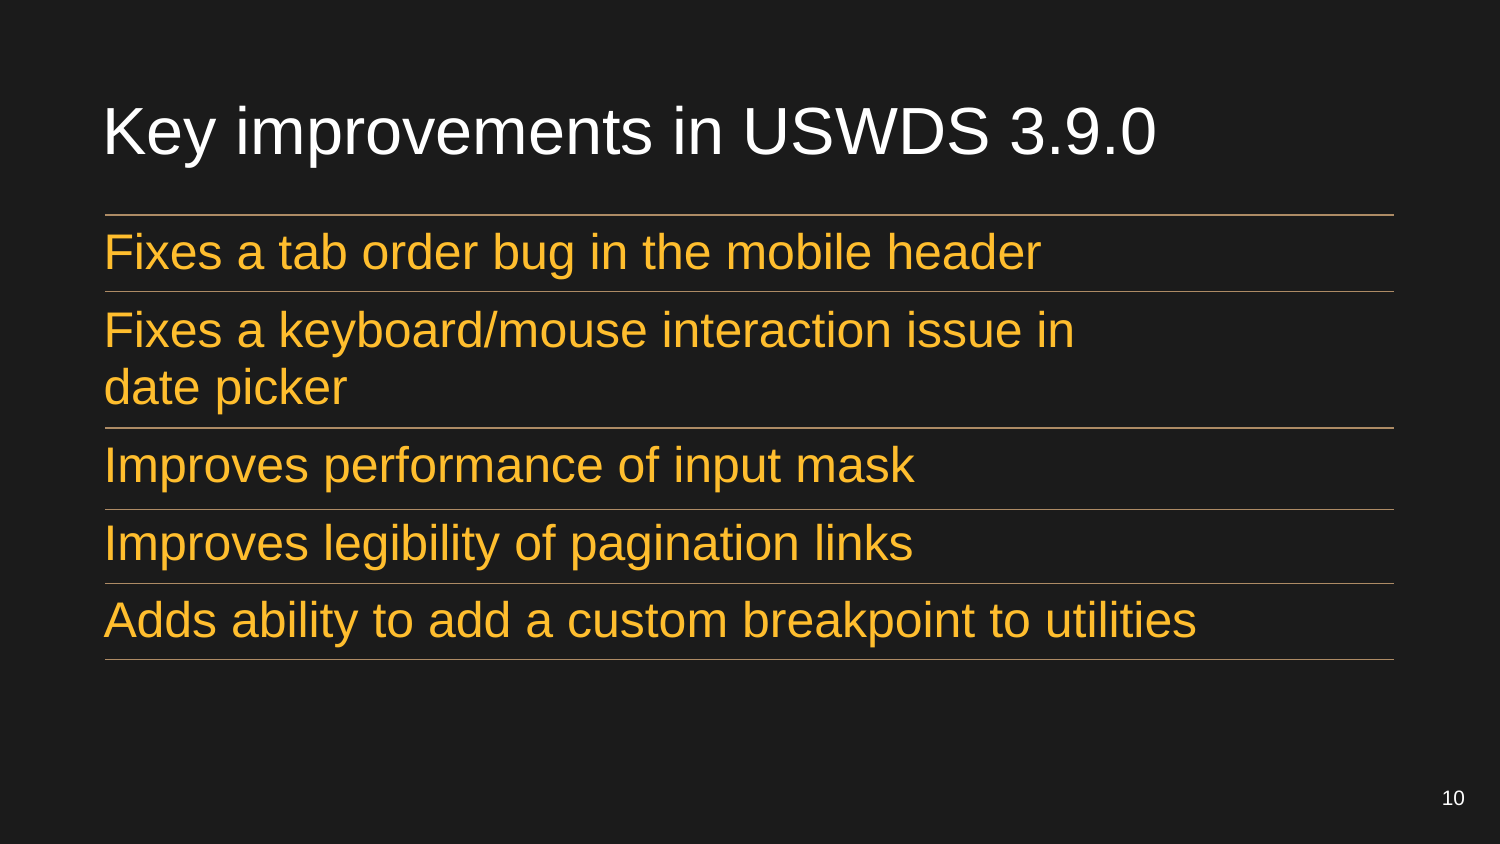

# Key improvements in USWDS 3.9.0
Fixes a tab order bug in the mobile header
Fixes a keyboard/mouse interaction issue in
date picker
Improves performance of input mask
Improves legibility of pagination links
Adds ability to add a custom breakpoint to utilities
10